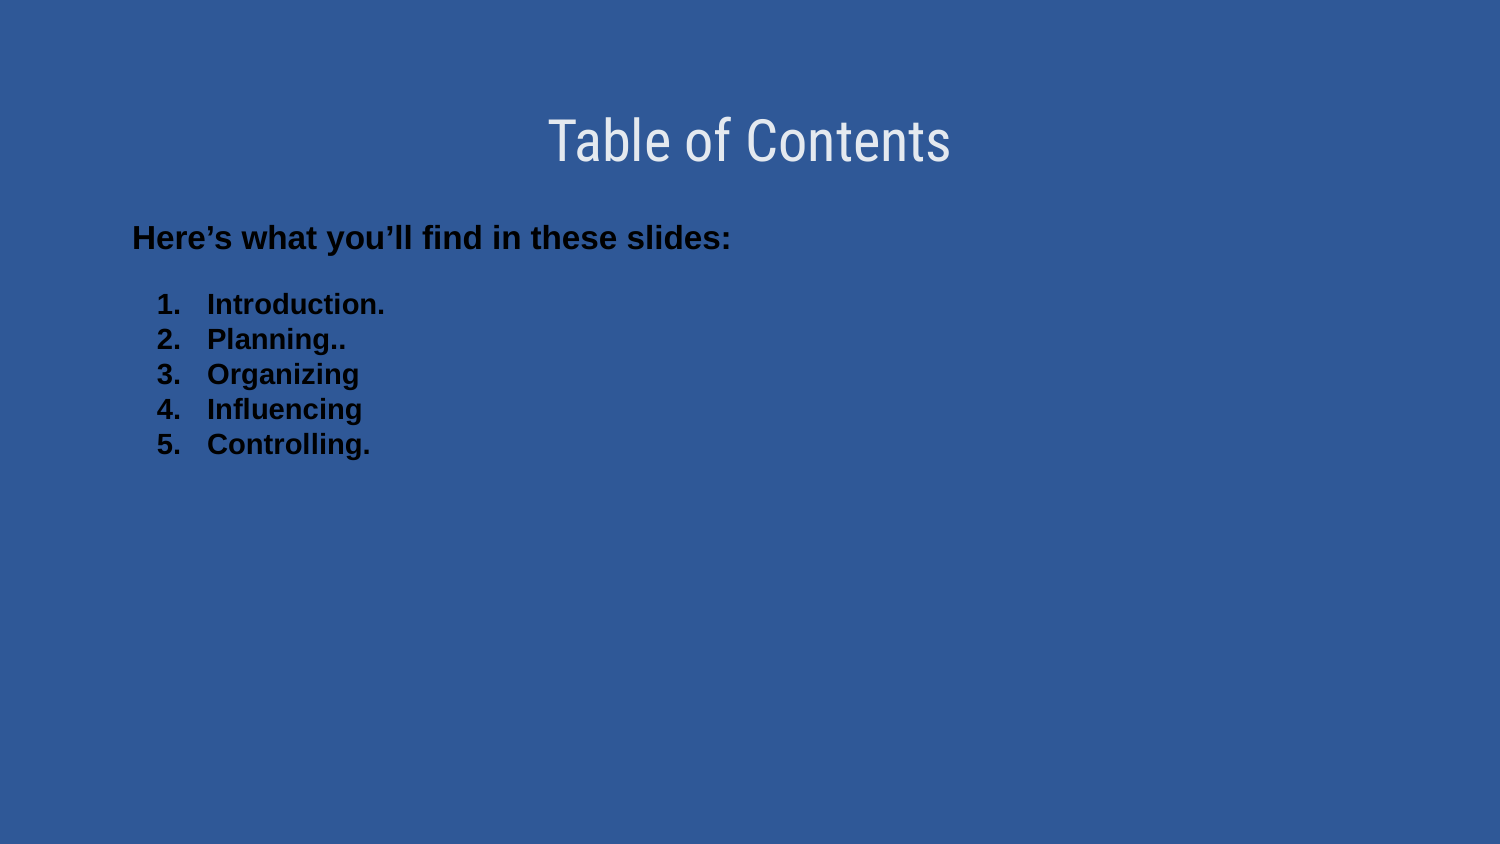

# Table of Contents
Here’s what you’ll find in these slides:

Introduction.
Planning..
Organizing
Influencing
Controlling.